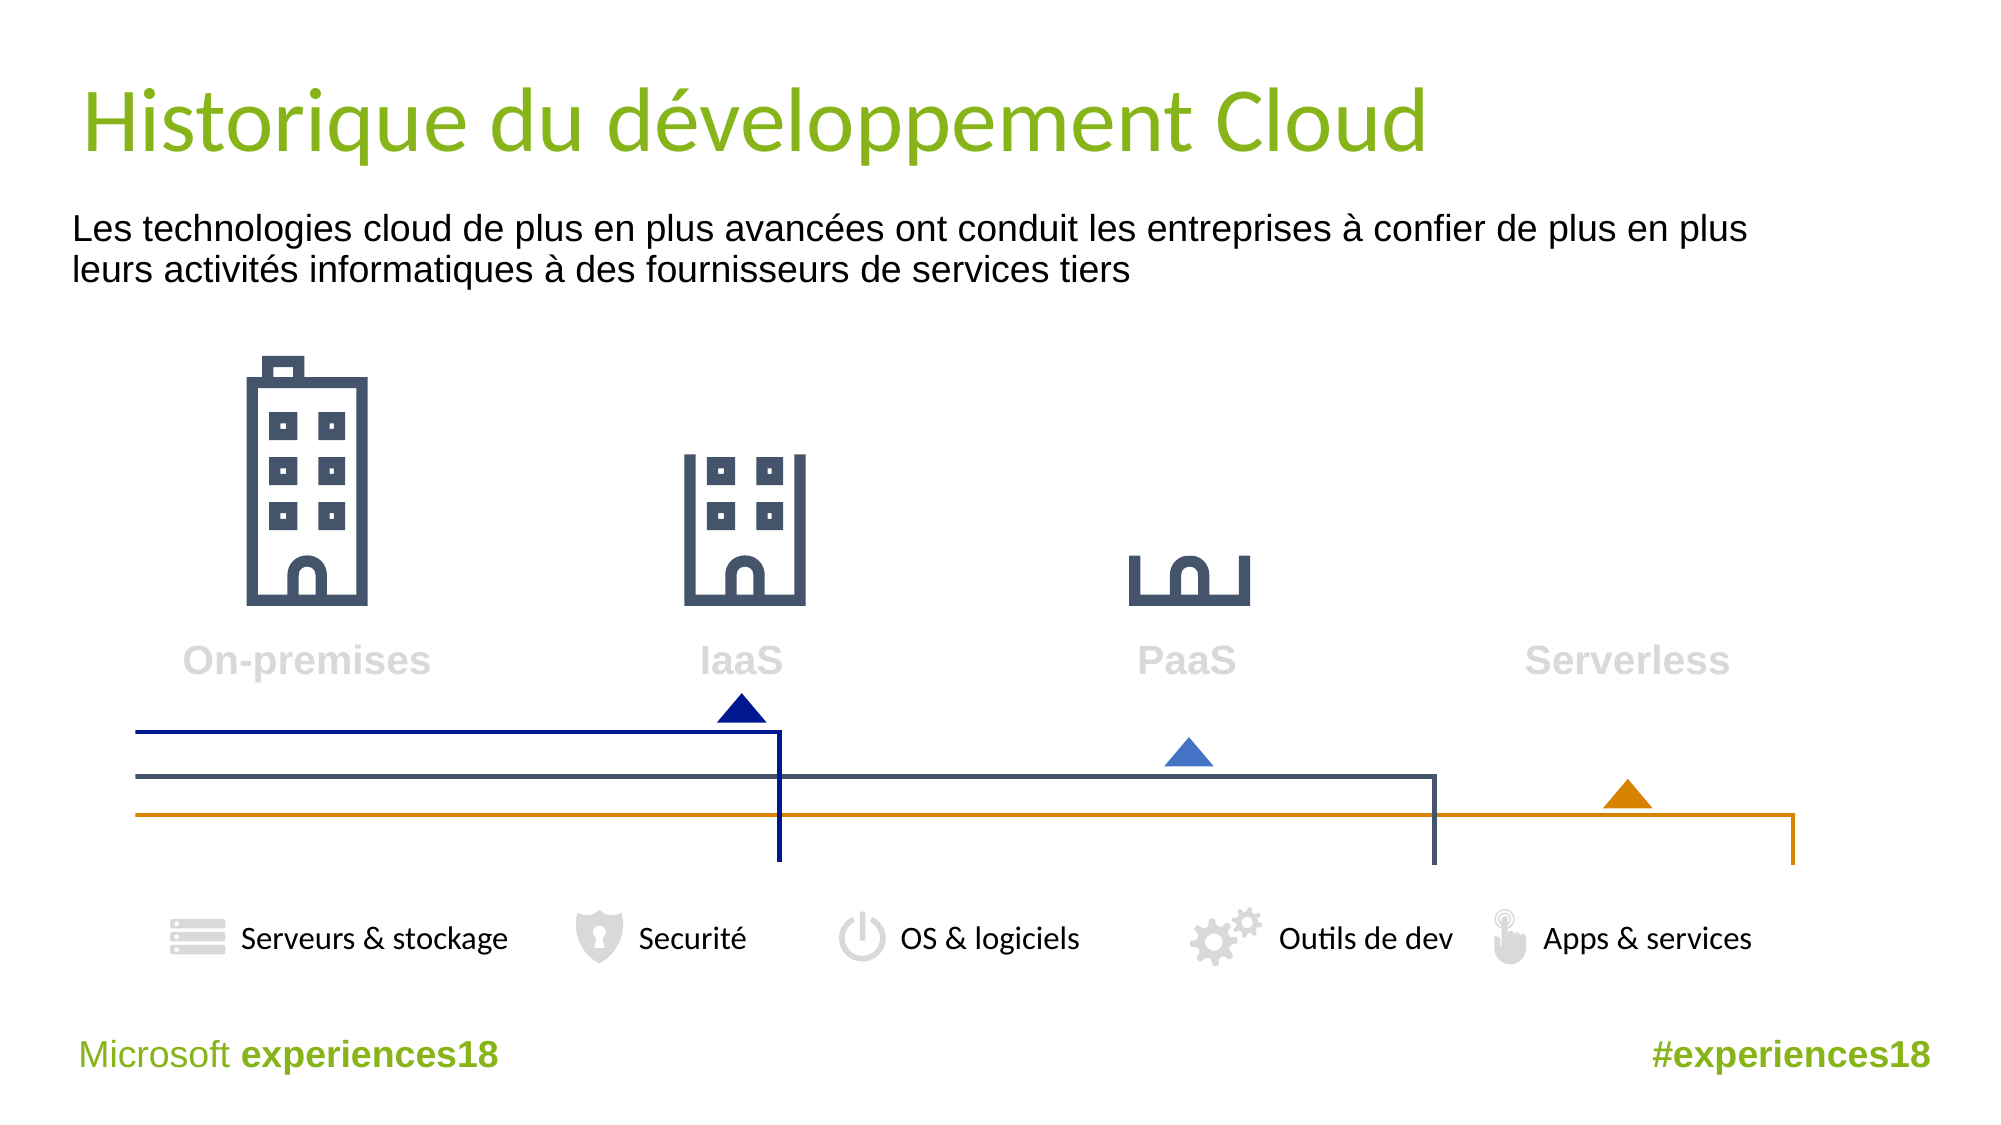

Historique du développement Cloud
Les technologies cloud de plus en plus avancées ont conduit les entreprises à confier de plus en plus leurs activités informatiques à des fournisseurs de services tiers

On-premises
IaaS
PaaS
Serverless

Serveurs & stockage
Securité
OS & logiciels
Outils de dev
Apps & services